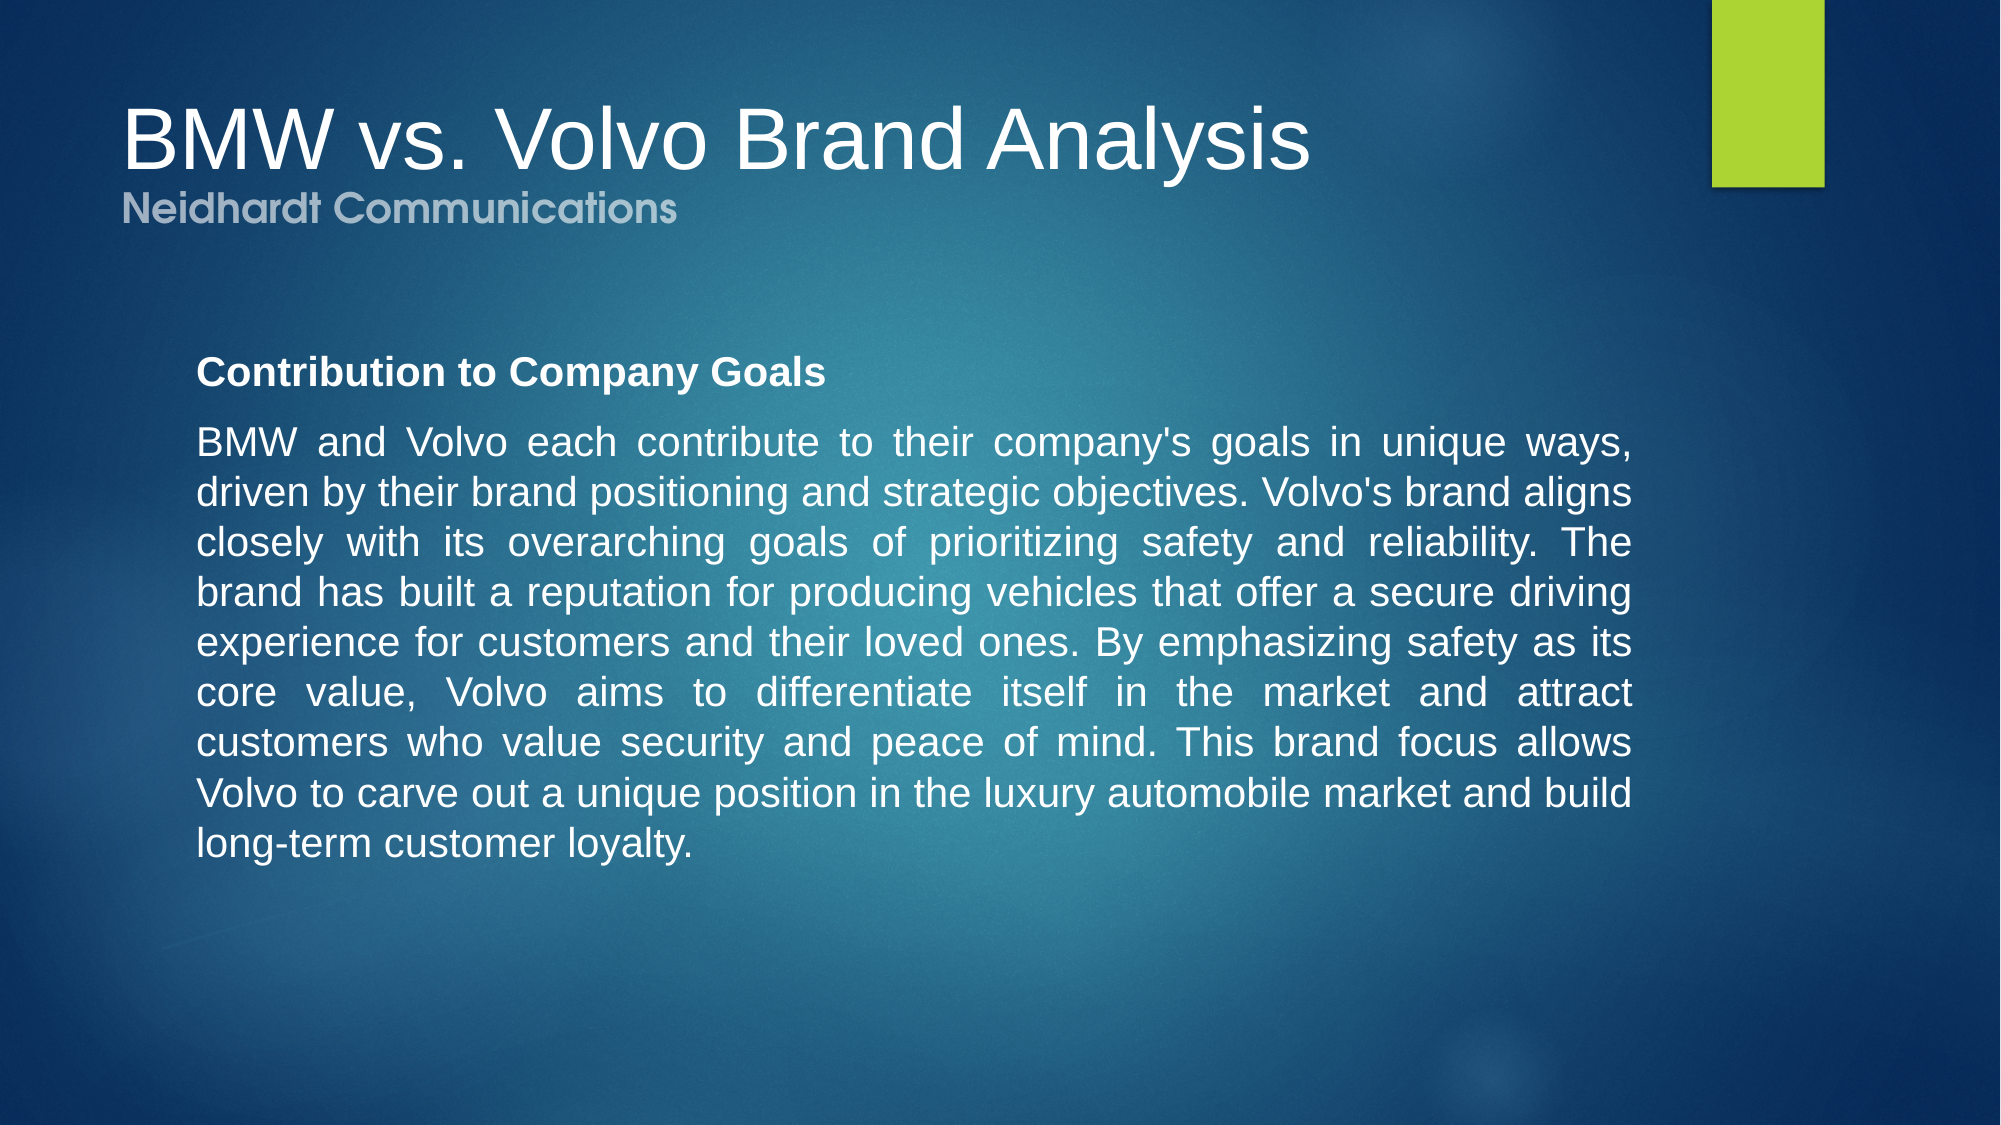

# BMW vs. Volvo Brand Analysis
Neidhardt Communications
Contribution to Company Goals
BMW and Volvo each contribute to their company's goals in unique ways, driven by their brand positioning and strategic objectives. Volvo's brand aligns closely with its overarching goals of prioritizing safety and reliability. The brand has built a reputation for producing vehicles that offer a secure driving experience for customers and their loved ones. By emphasizing safety as its core value, Volvo aims to differentiate itself in the market and attract customers who value security and peace of mind. This brand focus allows Volvo to carve out a unique position in the luxury automobile market and build long-term customer loyalty.